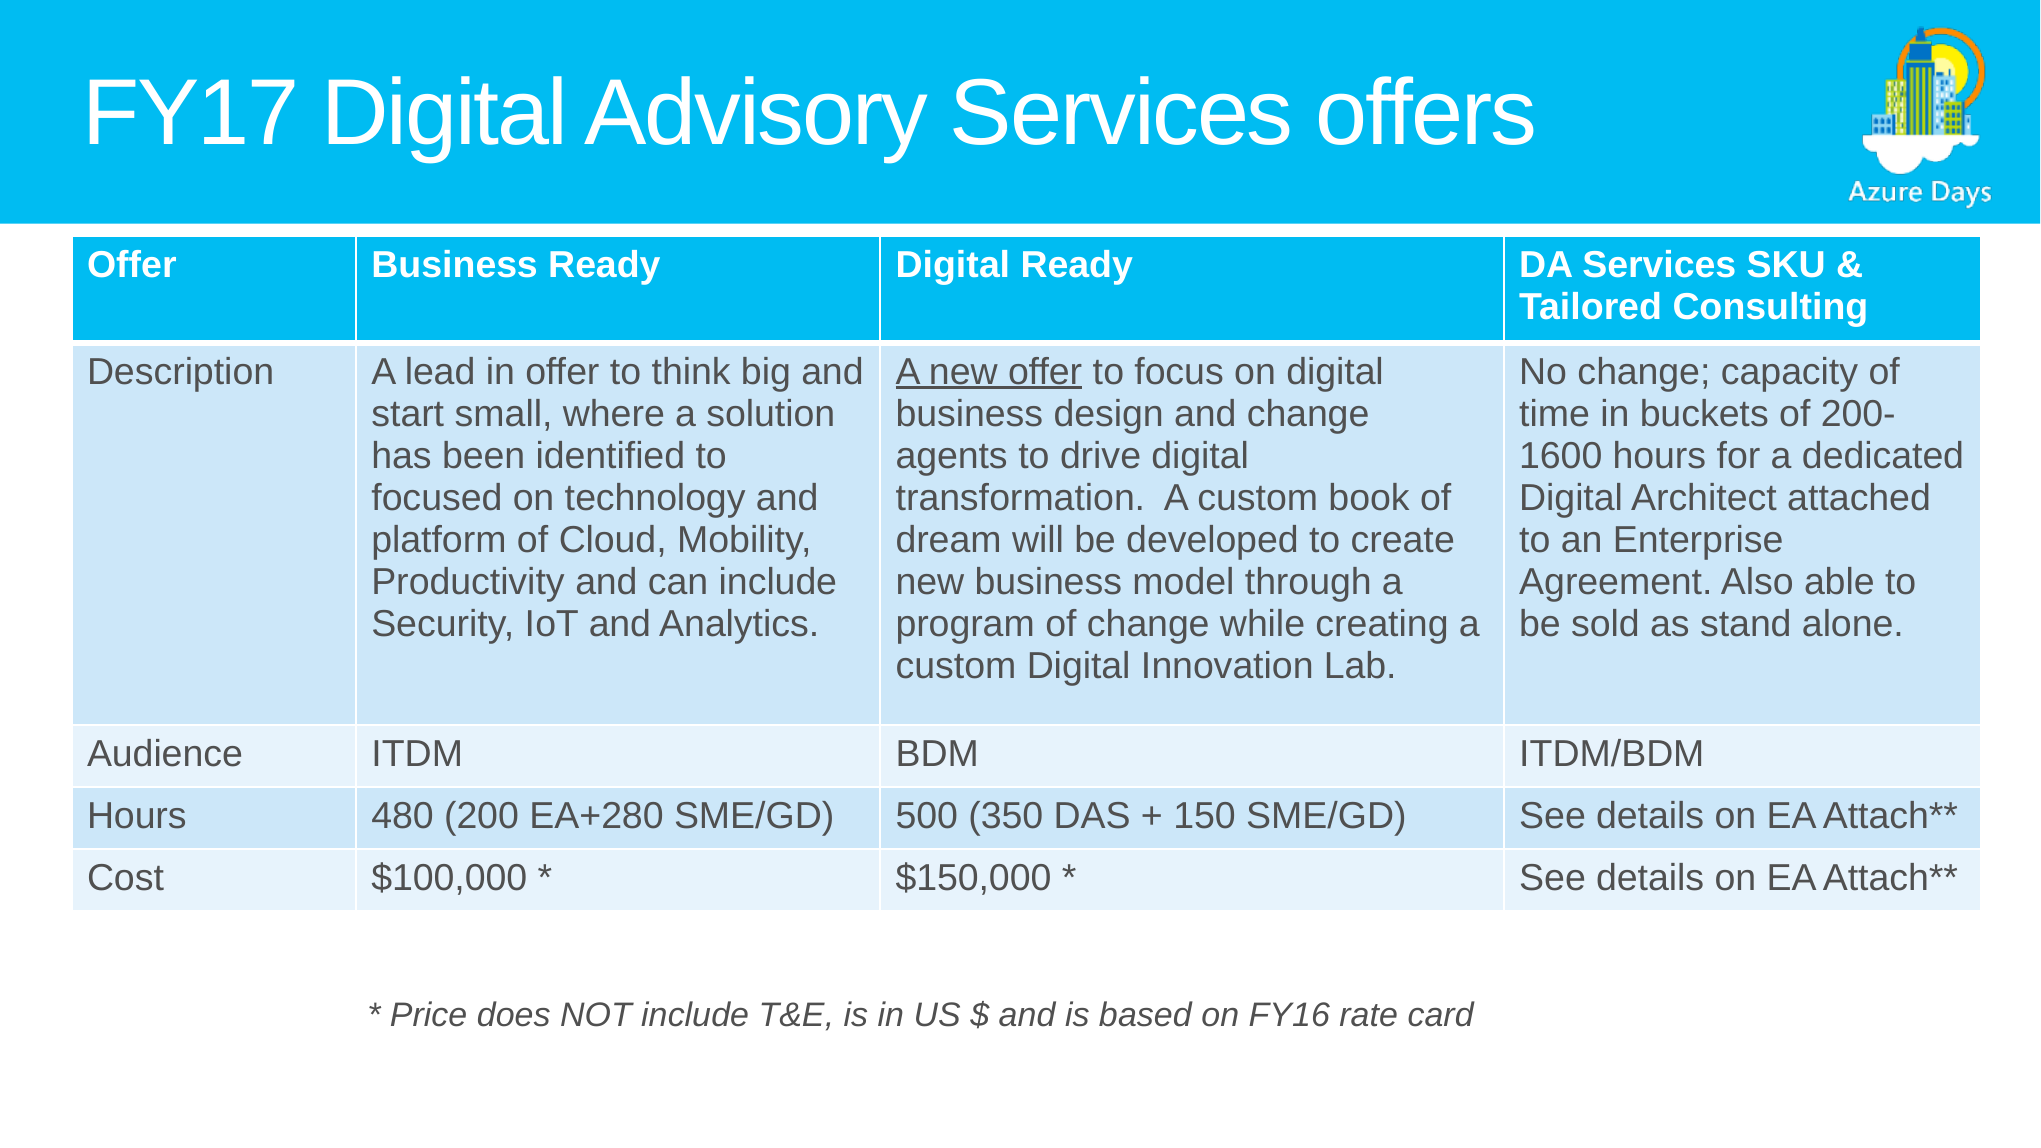

# FY17 Digital Advisory Services offers
| Offer | Business Ready | Digital Ready | DA Services SKU & Tailored Consulting |
| --- | --- | --- | --- |
| Description | A lead in offer to think big and start small, where a solution has been identified to focused on technology and platform of Cloud, Mobility, Productivity and can include Security, IoT and Analytics. | A new offer to focus on digital business design and change agents to drive digital transformation. A custom book of dream will be developed to create new business model through a program of change while creating a custom Digital Innovation Lab. | No change; capacity of time in buckets of 200-1600 hours for a dedicated Digital Architect attached to an Enterprise Agreement. Also able to be sold as stand alone. |
| Audience | ITDM | BDM | ITDM/BDM |
| Hours | 480 (200 EA+280 SME/GD) | 500 (350 DAS + 150 SME/GD) | See details on EA Attach\*\* |
| Cost | $100,000 \* | $150,000 \* | See details on EA Attach\*\* |
* Price does NOT include T&E, is in US $ and is based on FY16 rate card